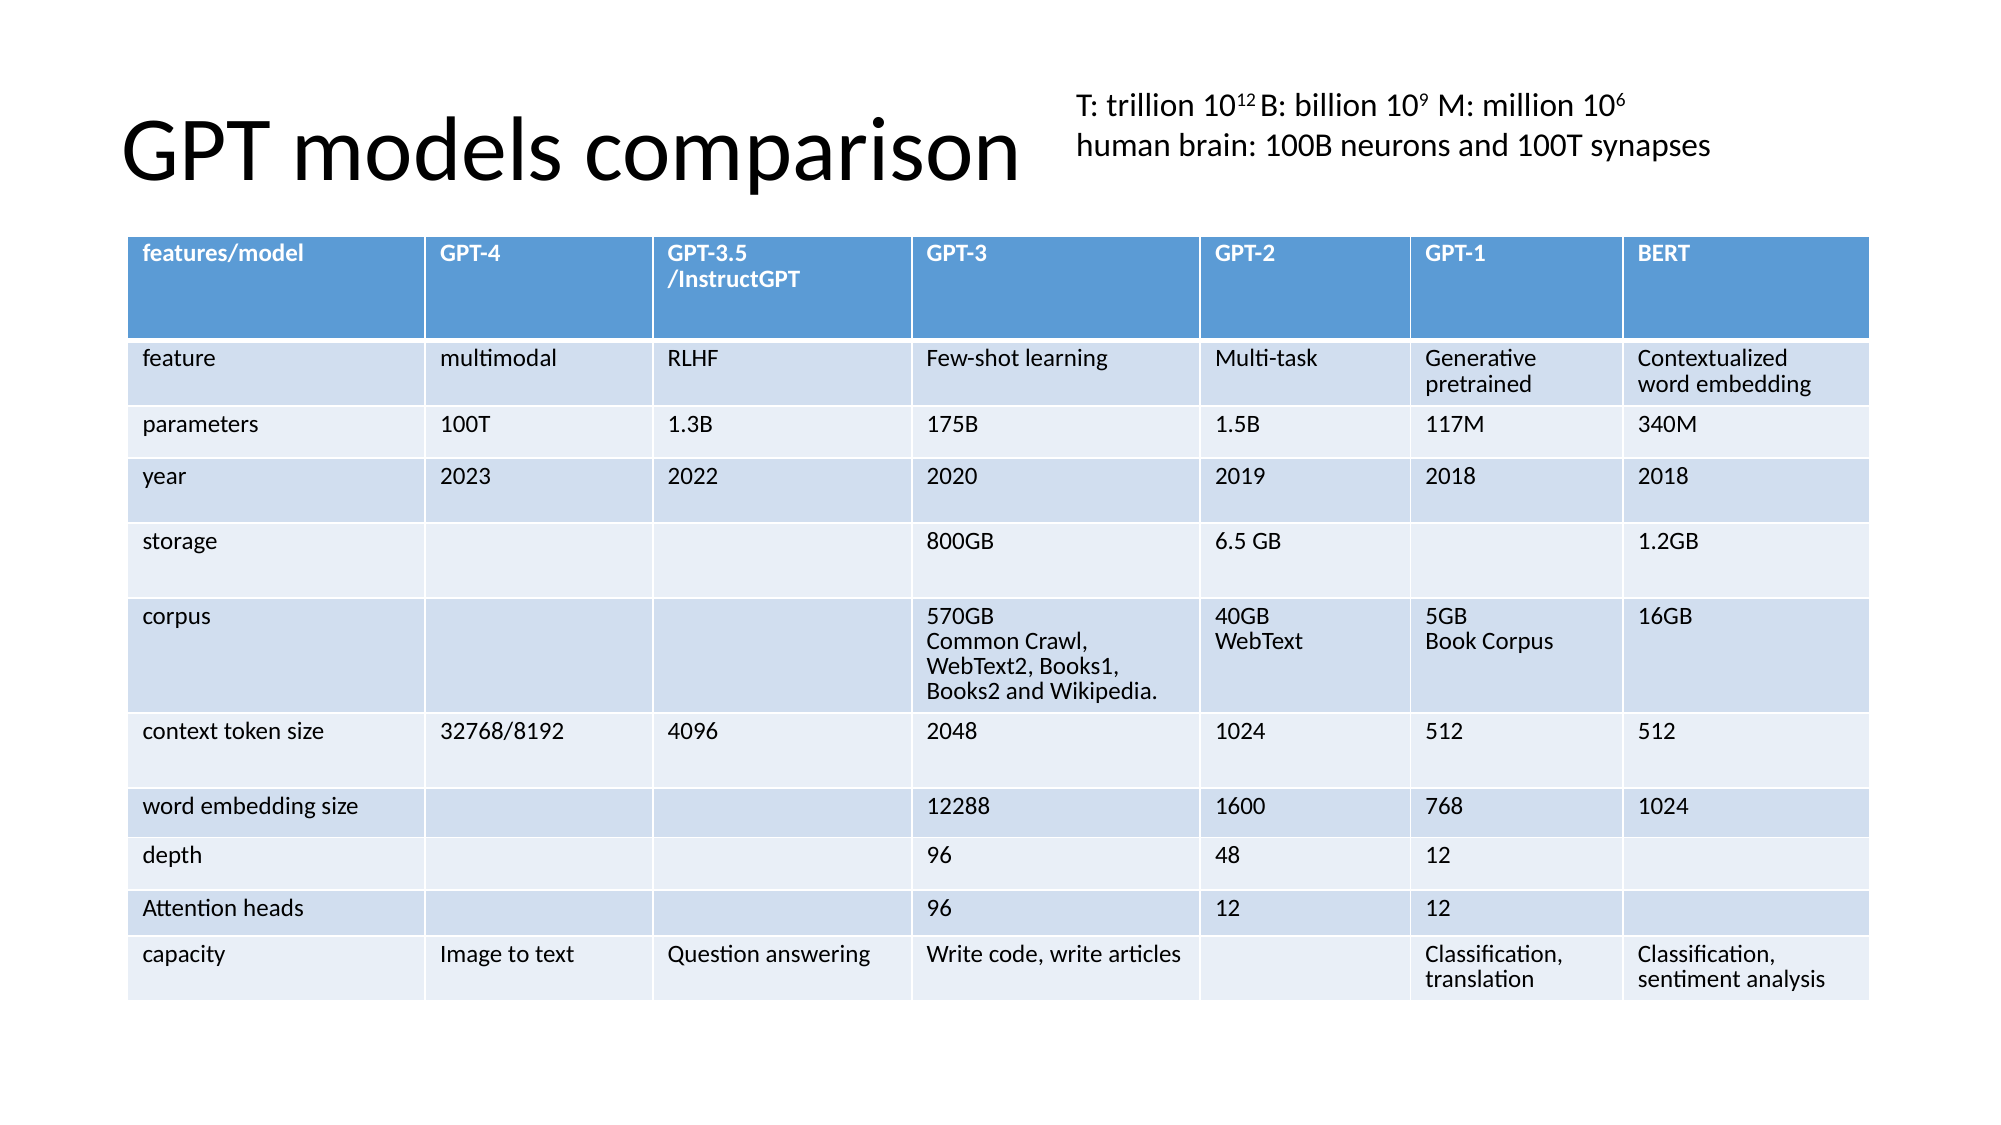

# GPT models comparison
T: trillion 1012 B: billion 109  M: million 106
human brain: 100B neurons and 100T synapses

| features/model | GPT-4 | GPT-3.5 /InstructGPT | GPT-3 | GPT-2 | GPT-1 | BERT |
| --- | --- | --- | --- | --- | --- | --- |
| feature | multimodal | RLHF | Few-shot learning | Multi-task | Generative pretrained | Contextualized word embedding |
| parameters | 100T | 1.3B | 175B | 1.5B | 117M | 340M |
| year | 2023 | 2022 | 2020 | 2019 | 2018 | 2018 |
| storage |  |  | 800GB | 6.5 GB |  | 1.2GB |
| corpus |  |  | 570GB Common Crawl, WebText2, Books1, Books2 and Wikipedia. | 40GB  WebText | 5GB Book Corpus | 16GB |
| context token size | 32768/8192 | 4096 | 2048 | 1024 | 512 | 512 |
| word embedding size |  |  | 12288 | 1600 | 768 | 1024 |
| depth |  |  | 96 | 48 | 12 |  |
| Attention heads |  |  | 96 | 12 | 12 |  |
| capacity | Image to text | Question answering | Write code, write articles |  | Classification, translation | Classification, sentiment analysis |